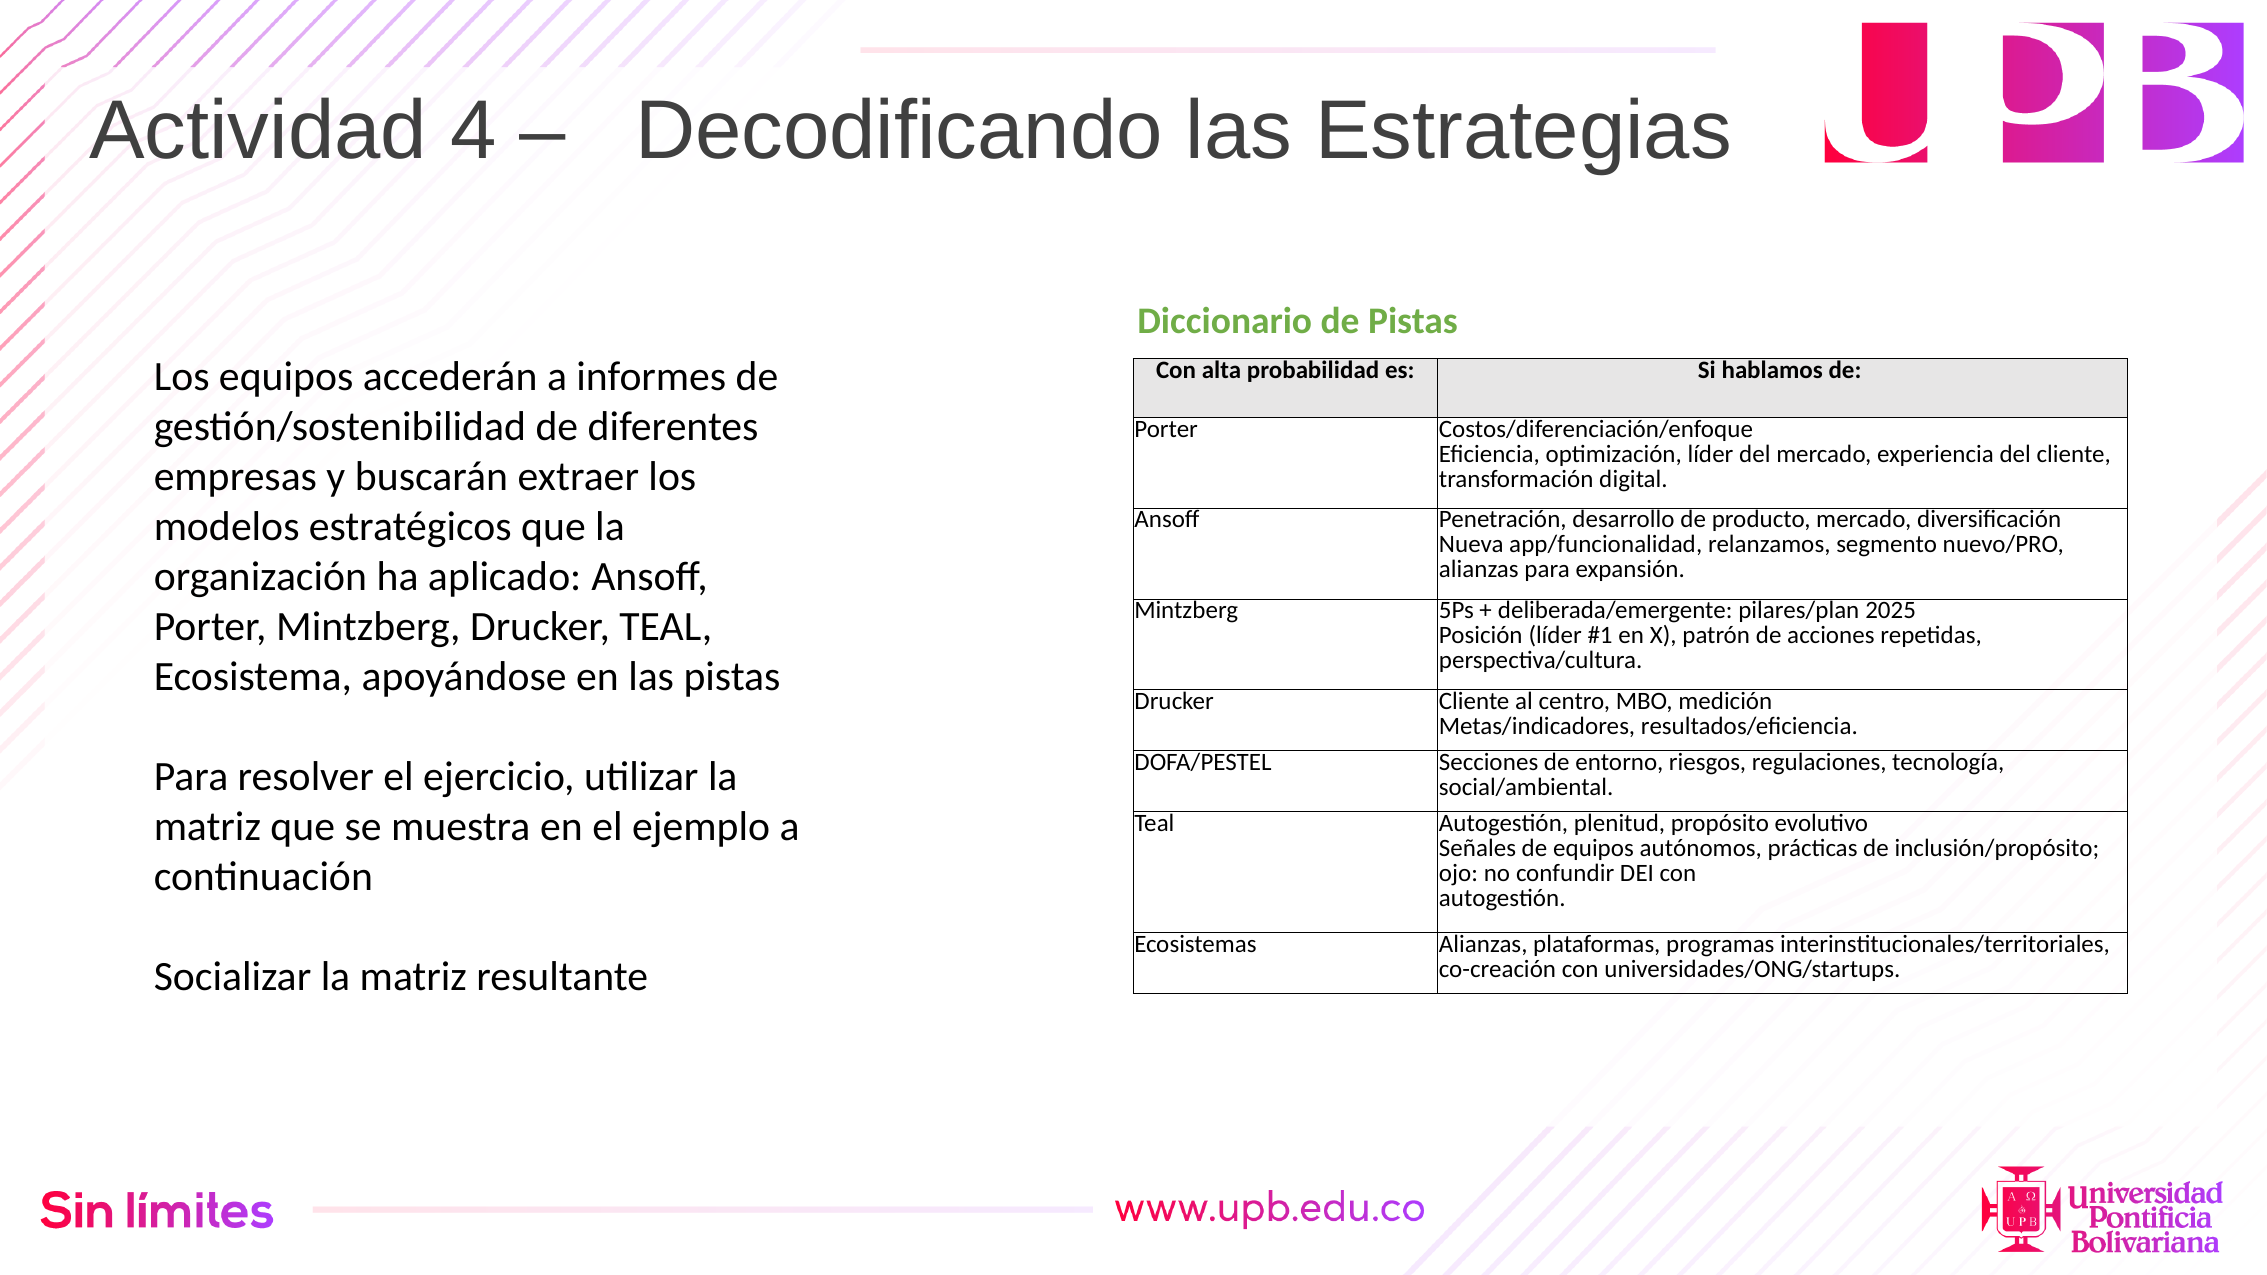

Actividad 4 –   Decodificando las Estrategias
Diccionario de Pistas
Los equipos accederán a informes de gestión/sostenibilidad de diferentes empresas y buscarán extraer los modelos estratégicos que la organización ha aplicado: Ansoff, Porter, Mintzberg, Drucker, TEAL, Ecosistema, apoyándose en las pistas

Para resolver el ejercicio, utilizar la matriz que se muestra en el ejemplo a continuación

Socializar la matriz resultante
| Con alta probabilidad es: | Si hablamos de: |
| --- | --- |
| Porter | Costos/diferenciación/enfoque Eficiencia, optimización, líder del mercado, experiencia del cliente, transformación digital. |
| Ansoff | Penetración, desarrollo de producto, mercado, diversificación Nueva app/funcionalidad, relanzamos, segmento nuevo/PRO, alianzas para expansión. |
| Mintzberg | 5Ps + deliberada/emergente: pilares/plan 2025 Posición (líder #1 en X), patrón de acciones repetidas, perspectiva/cultura. |
| Drucker | Cliente al centro, MBO, medición Metas/indicadores, resultados/eficiencia. |
| DOFA/PESTEL | Secciones de entorno, riesgos, regulaciones, tecnología, social/ambiental. |
| Teal | Autogestión, plenitud, propósito evolutivo Señales de equipos autónomos, prácticas de inclusión/propósito; ojo: no confundir DEI con autogestión. |
| Ecosistemas | Alianzas, plataformas, programas interinstitucionales/territoriales, co-creación con universidades/ONG/startups. |